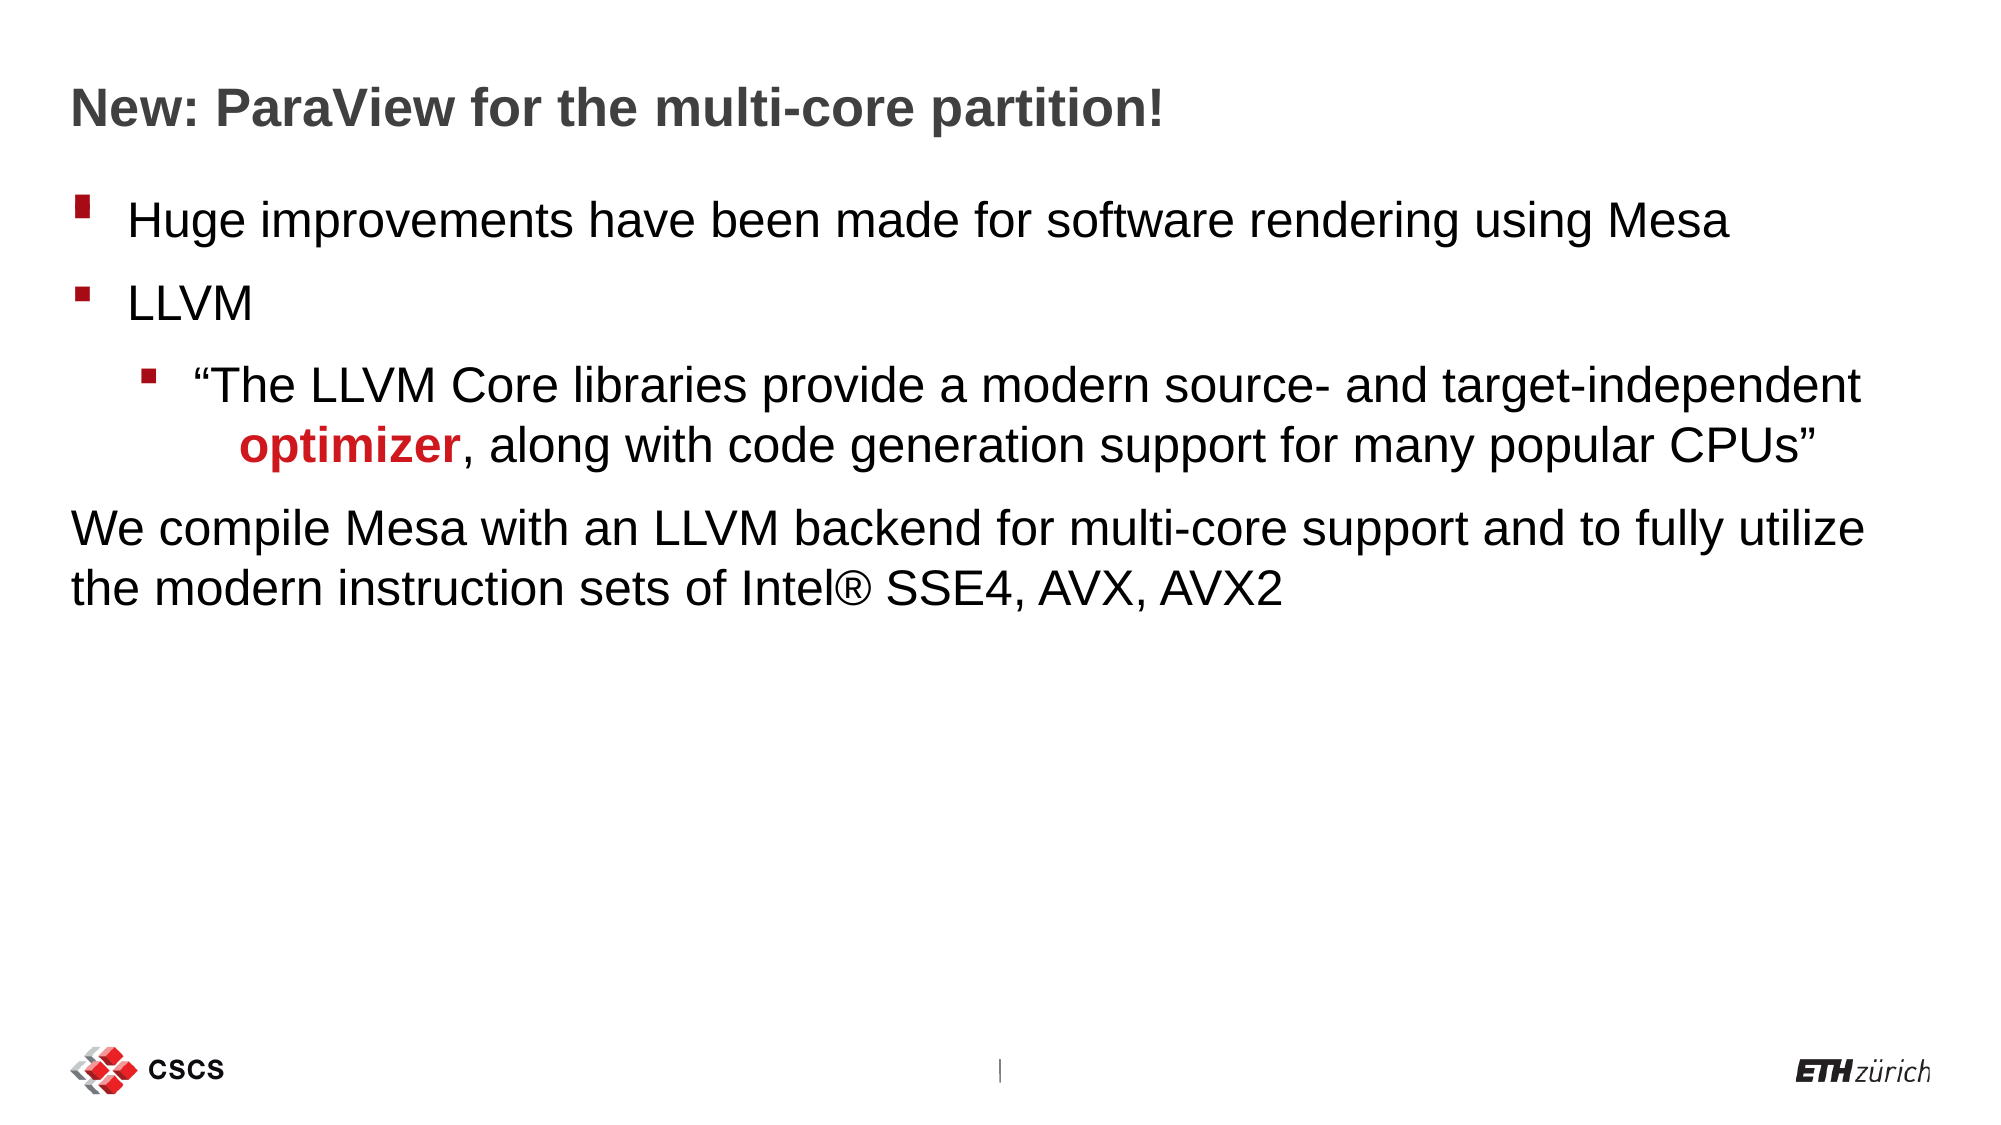

New: ParaView for the multi-core partition!

Huge improvements have been made for software rendering using Mesa
LLVM
“The LLVM Core libraries provide a modern source- and target-independent optimizer, along with code generation support for many popular CPUs”
We compile Mesa with an LLVM backend for multi-core support and to fully utilize the modern instruction sets of Intel® SSE4, AVX, AVX2